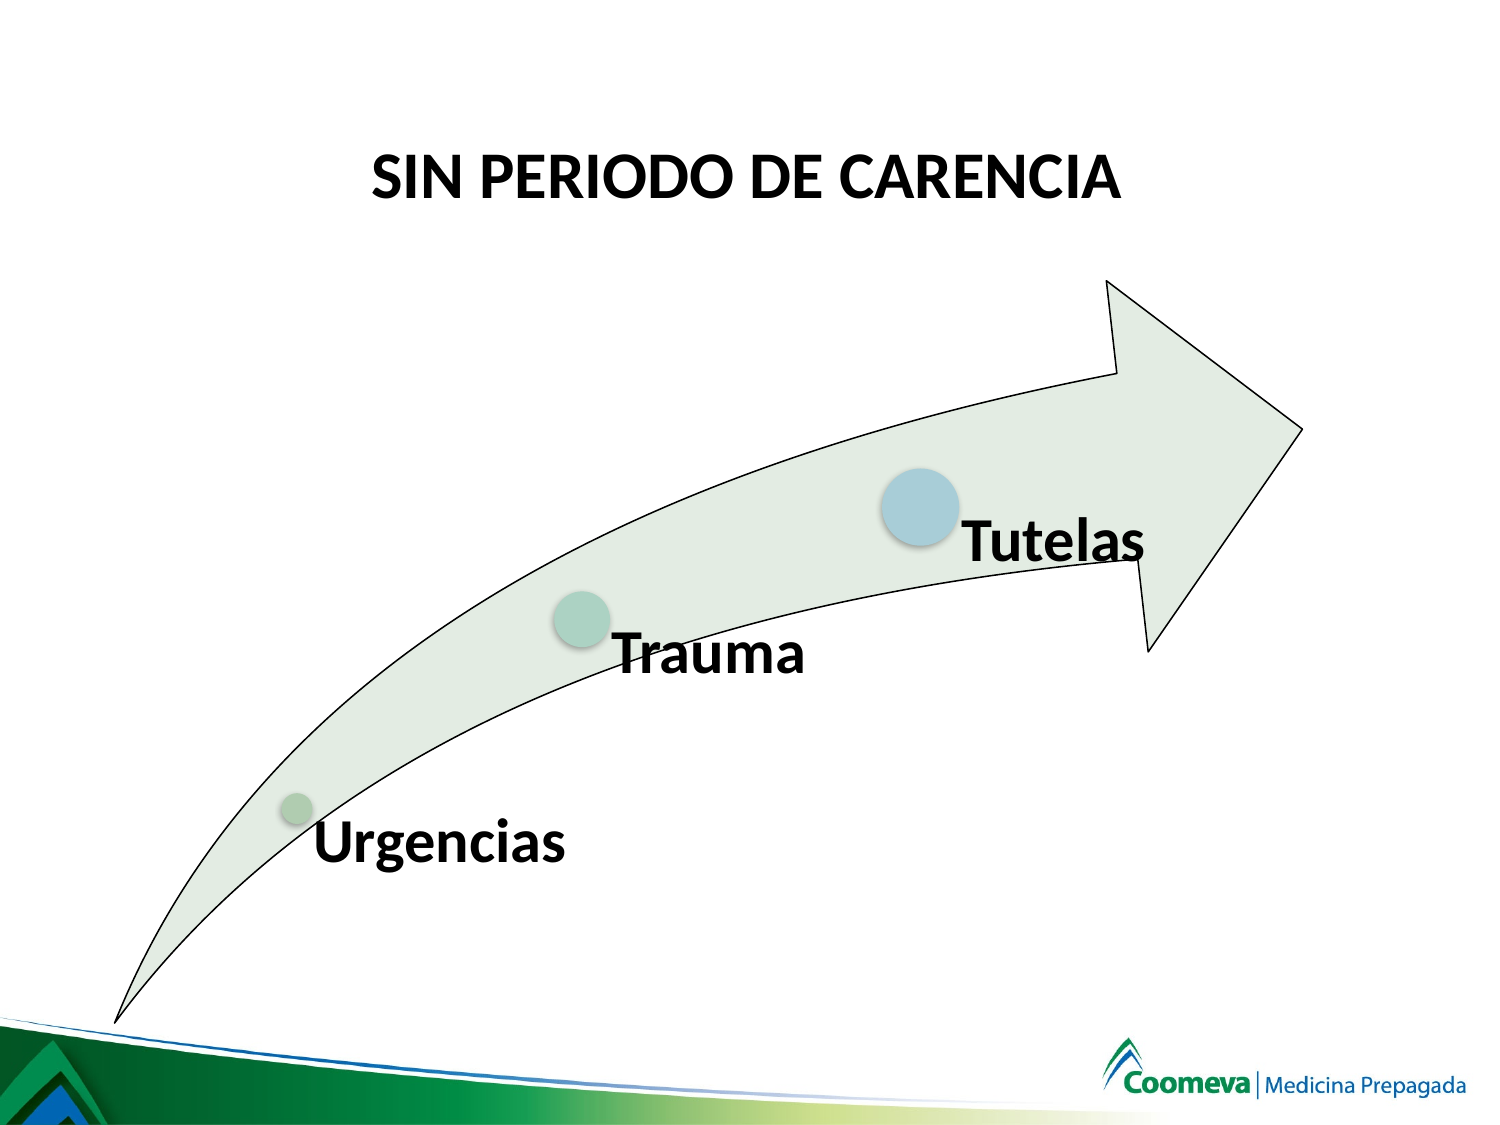

SIN PERIODO DE CARENCIA
Urgencias
Trauma
Tutelas